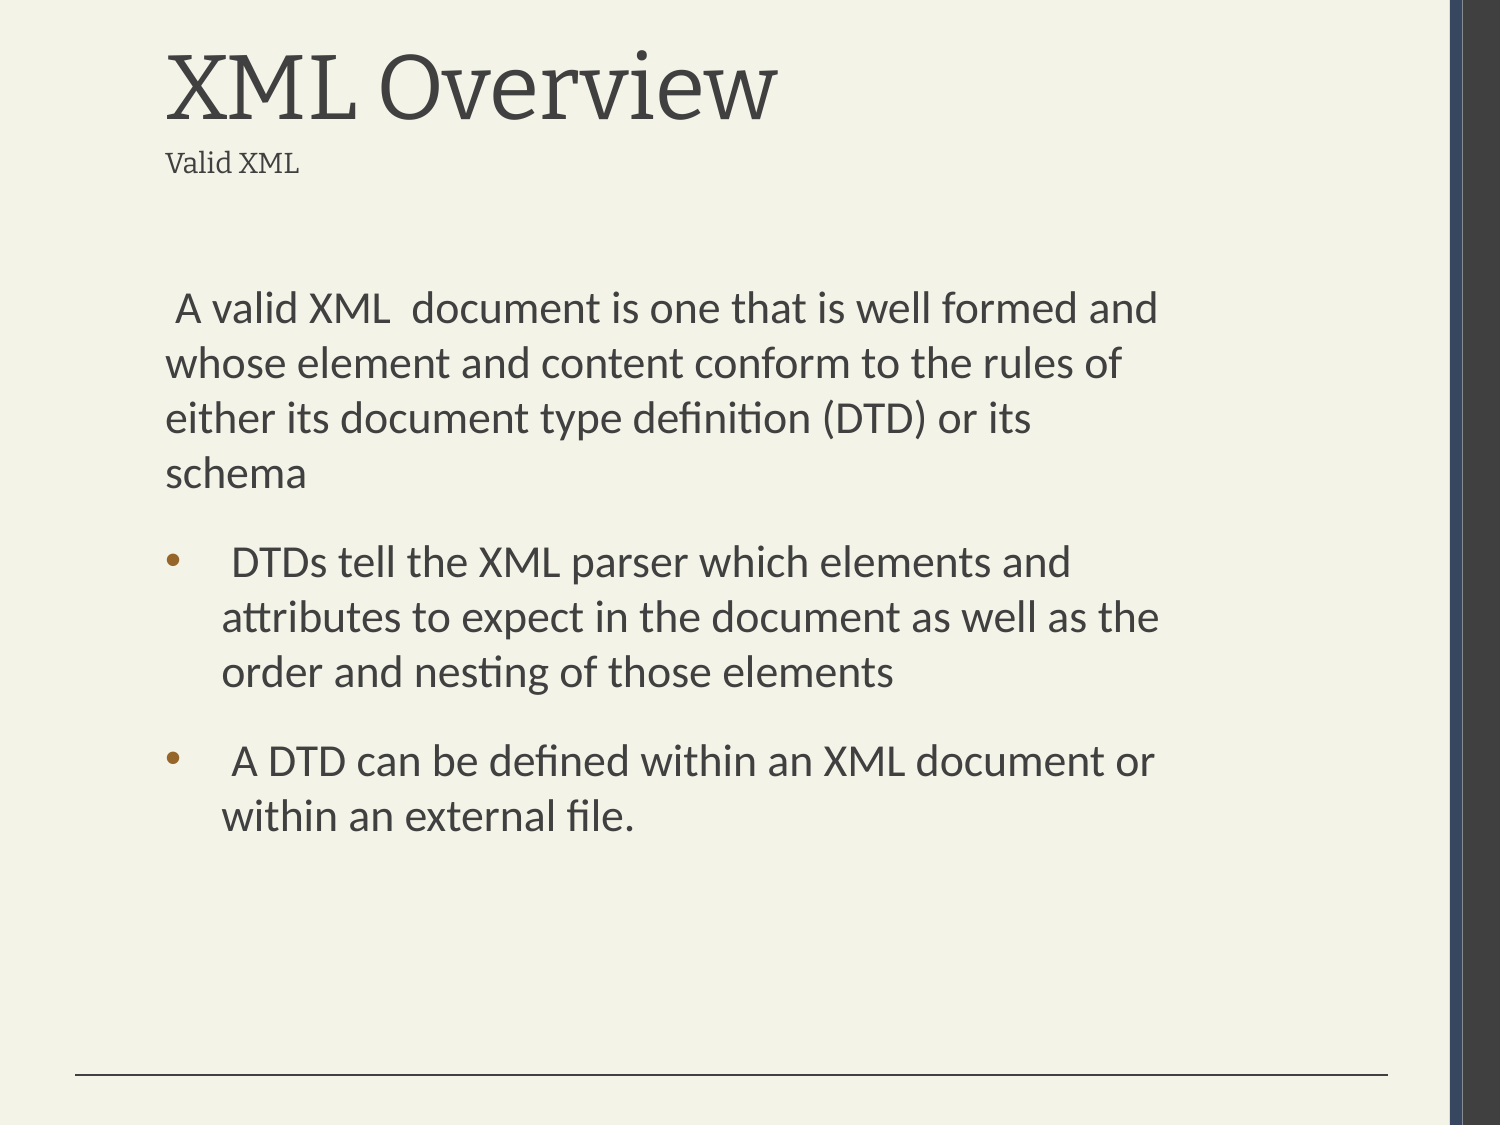

# XML Overview
Valid XML
 A valid XML  document is one that is well formed and whose element and content conform to the rules of either its document type definition (DTD) or its schema
 DTDs tell the XML parser which elements and attributes to expect in the document as well as the order and nesting of those elements
 A DTD can be defined within an XML document or within an external file.